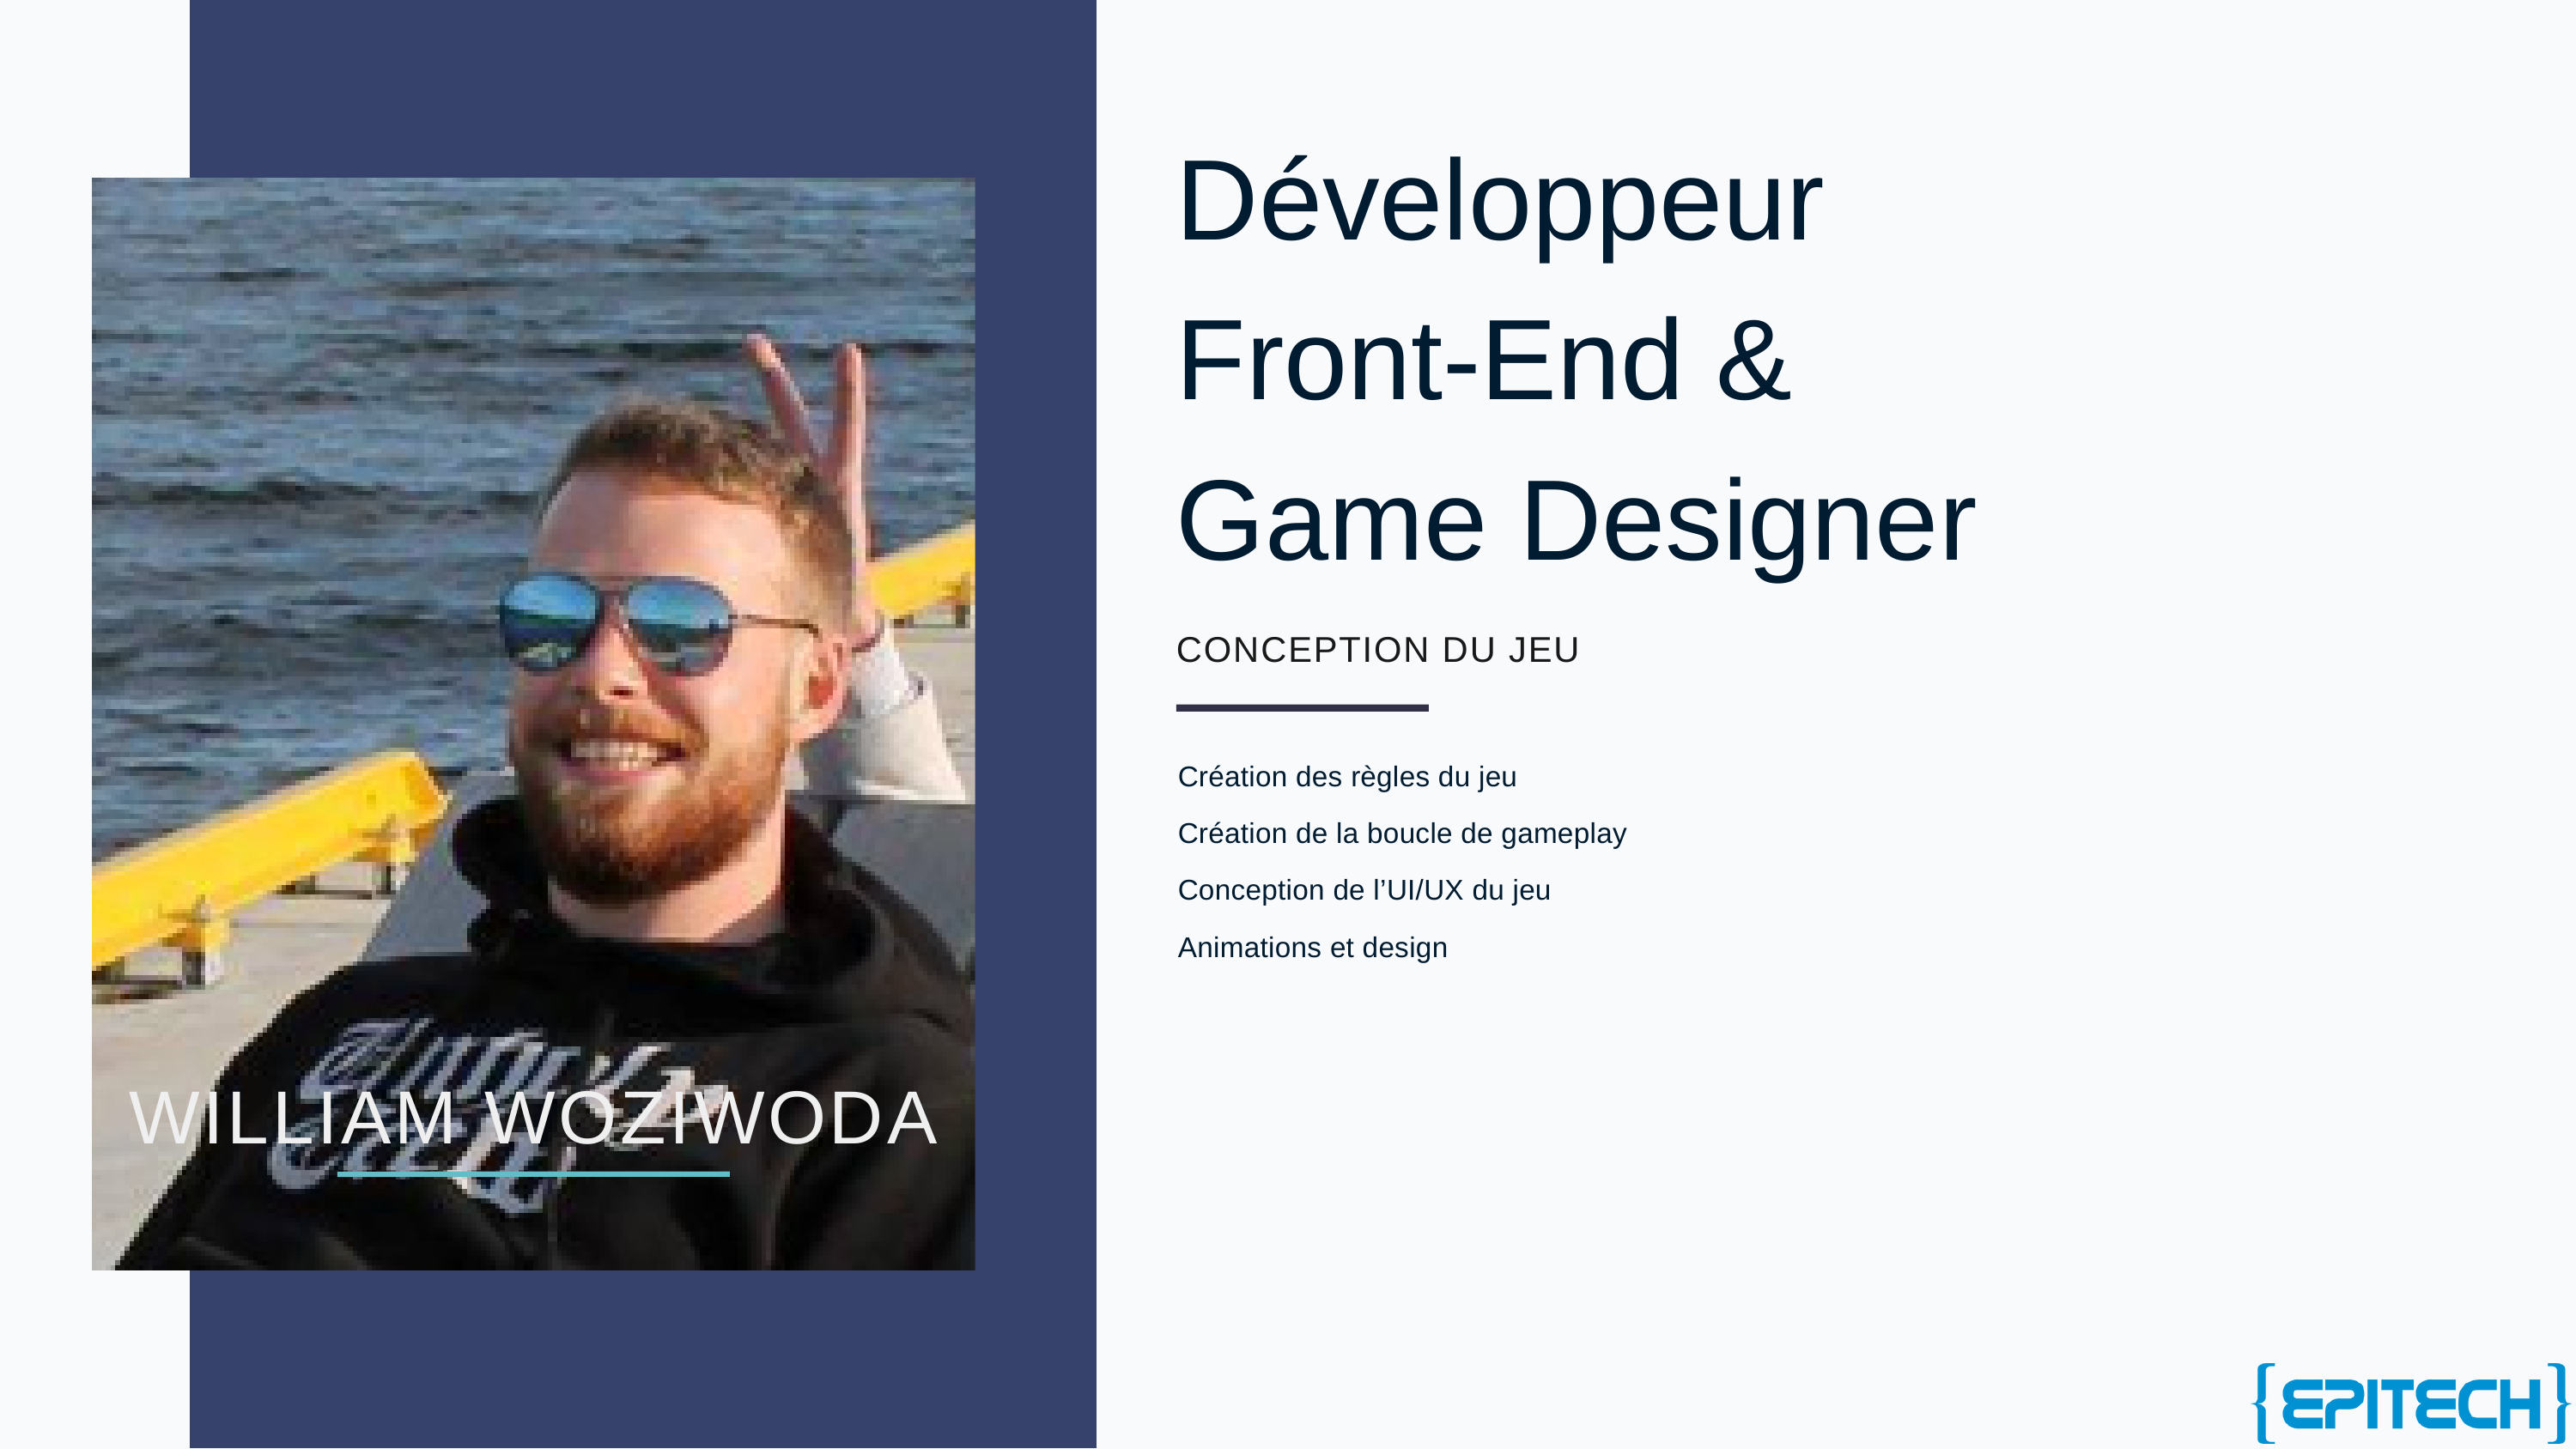

Développeur Front-End & Game Designer
CONCEPTION DU JEU

Création des règles du jeu
Création de la boucle de gameplay
Conception de l’UI/UX du jeu
Animations et design

WILLIAM WOZIWODA